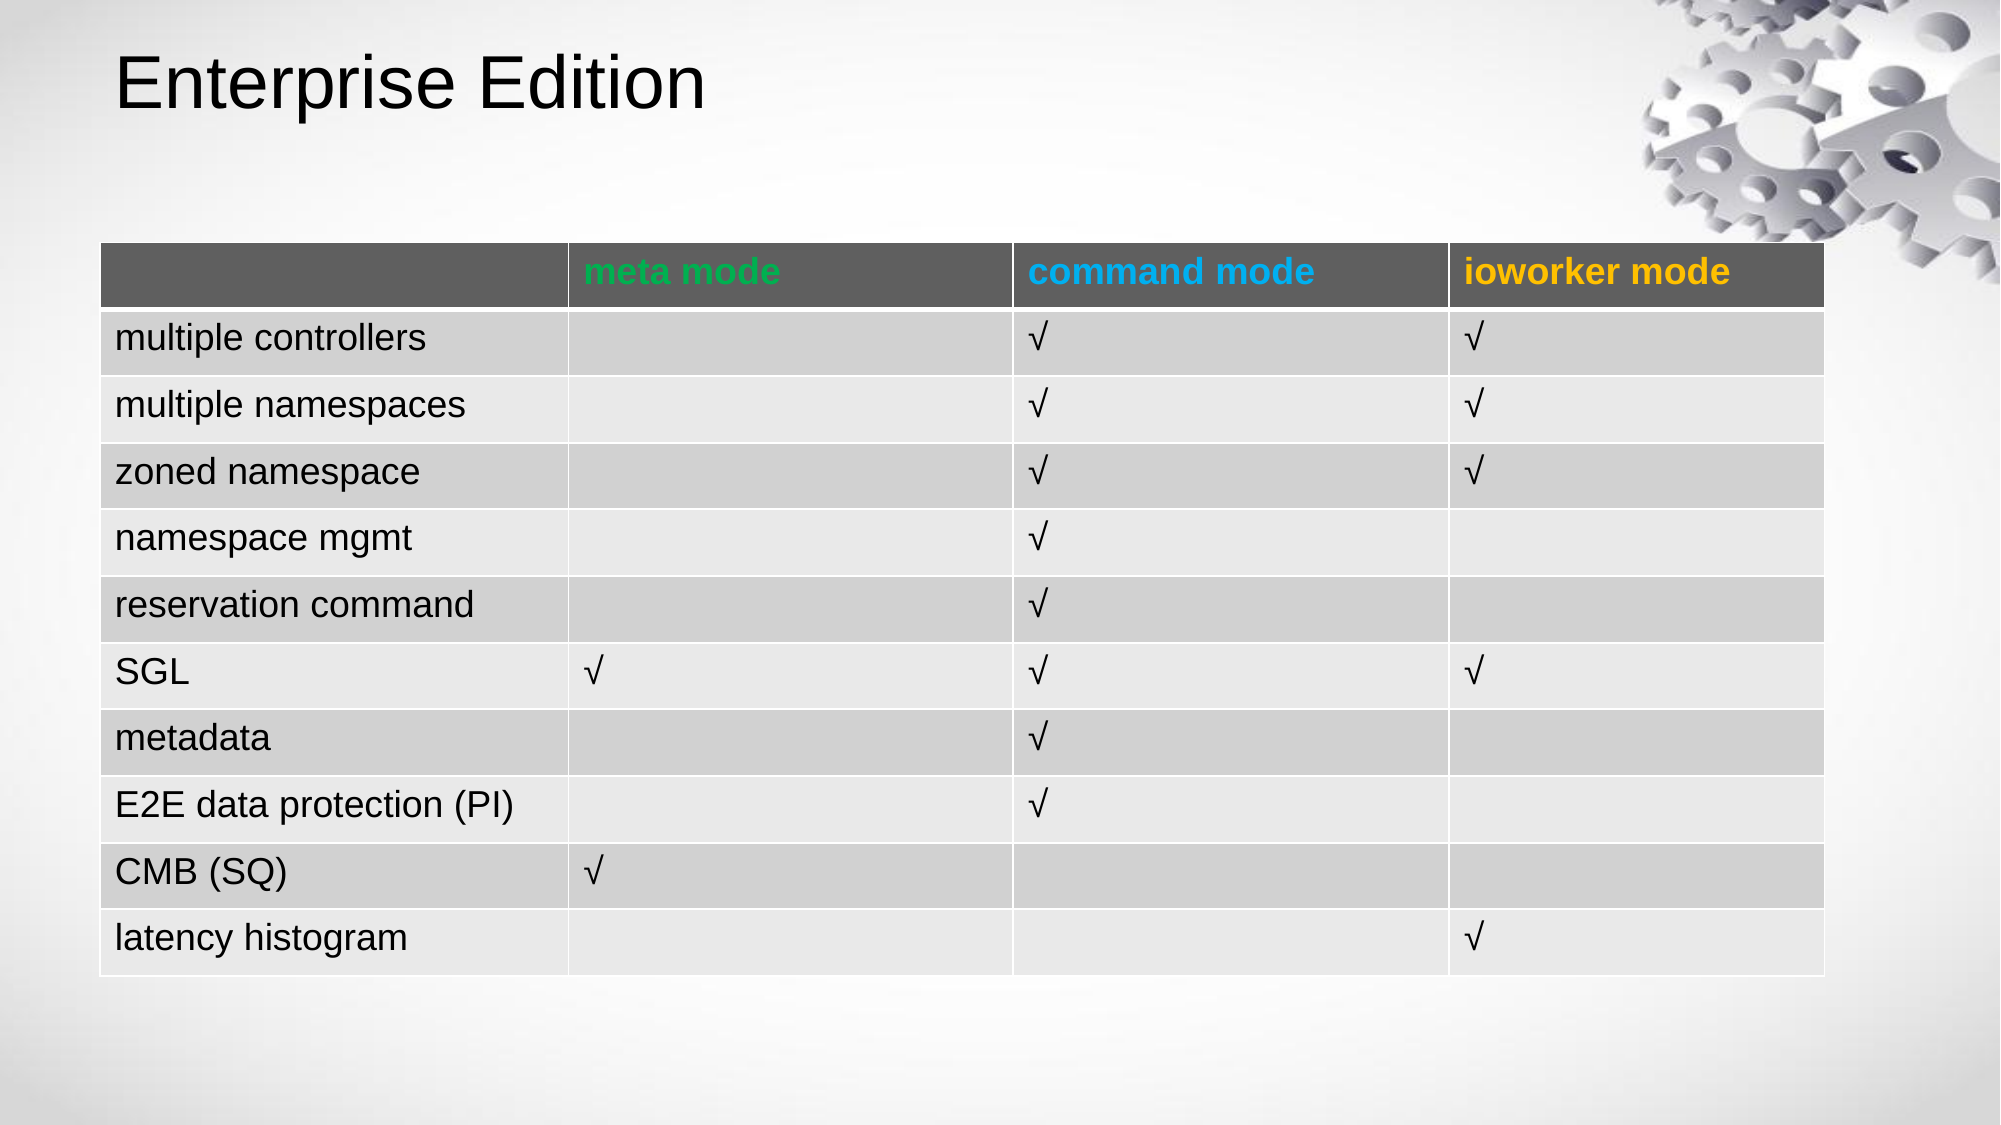

# Enterprise Edition
|  | meta mode | command mode | ioworker mode |
| --- | --- | --- | --- |
| multiple controllers |  | √ | √ |
| multiple namespaces |  | √ | √ |
| zoned namespace |  | √ | √ |
| namespace mgmt |  | √ |  |
| reservation command |  | √ |  |
| SGL | √ | √ | √ |
| metadata |  | √ |  |
| E2E data protection (PI) |  | √ |  |
| CMB (SQ) | √ |  |  |
| latency histogram |  |  | √ |